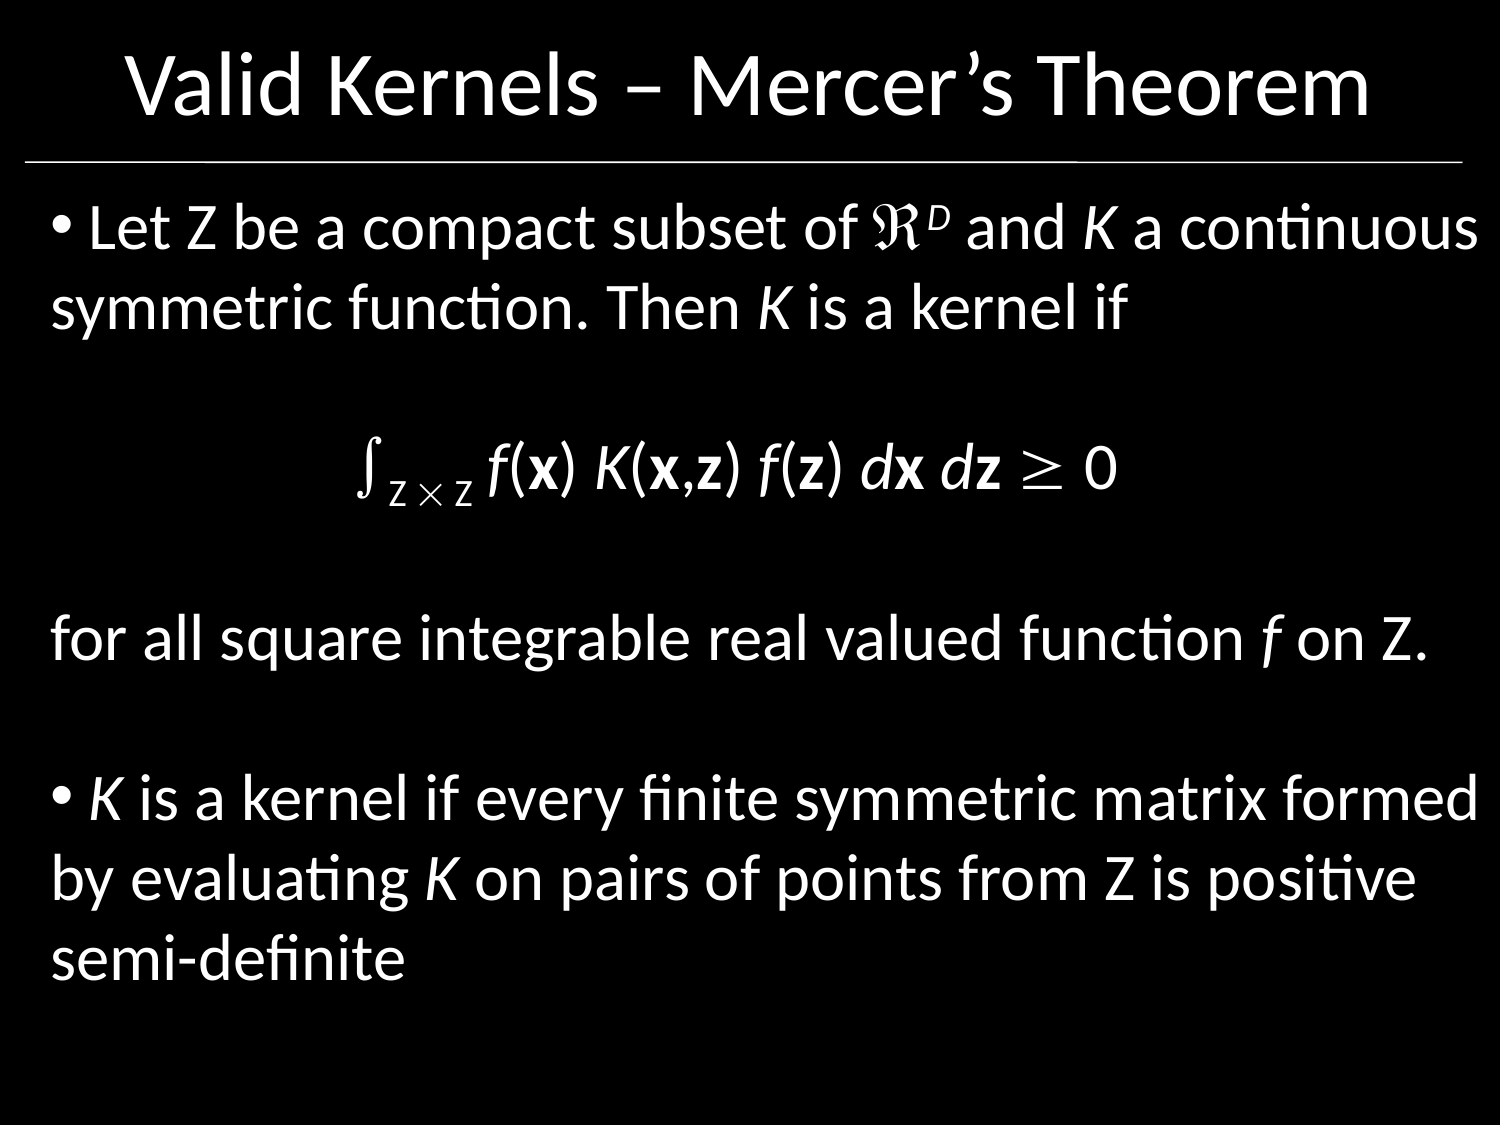

# Valid Kernels – Mercer’s Theorem

 Let Z be a compact subset of ℜD and K a continuous symmetric function. Then K is a kernel if

		∫Z × Z f(x) K(x,z) f(z) dx dz ≥ 0

for all square integrable real valued function f on Z.

 K is a kernel if every finite symmetric matrix formed by evaluating K on pairs of points from Z is positive semi-definite